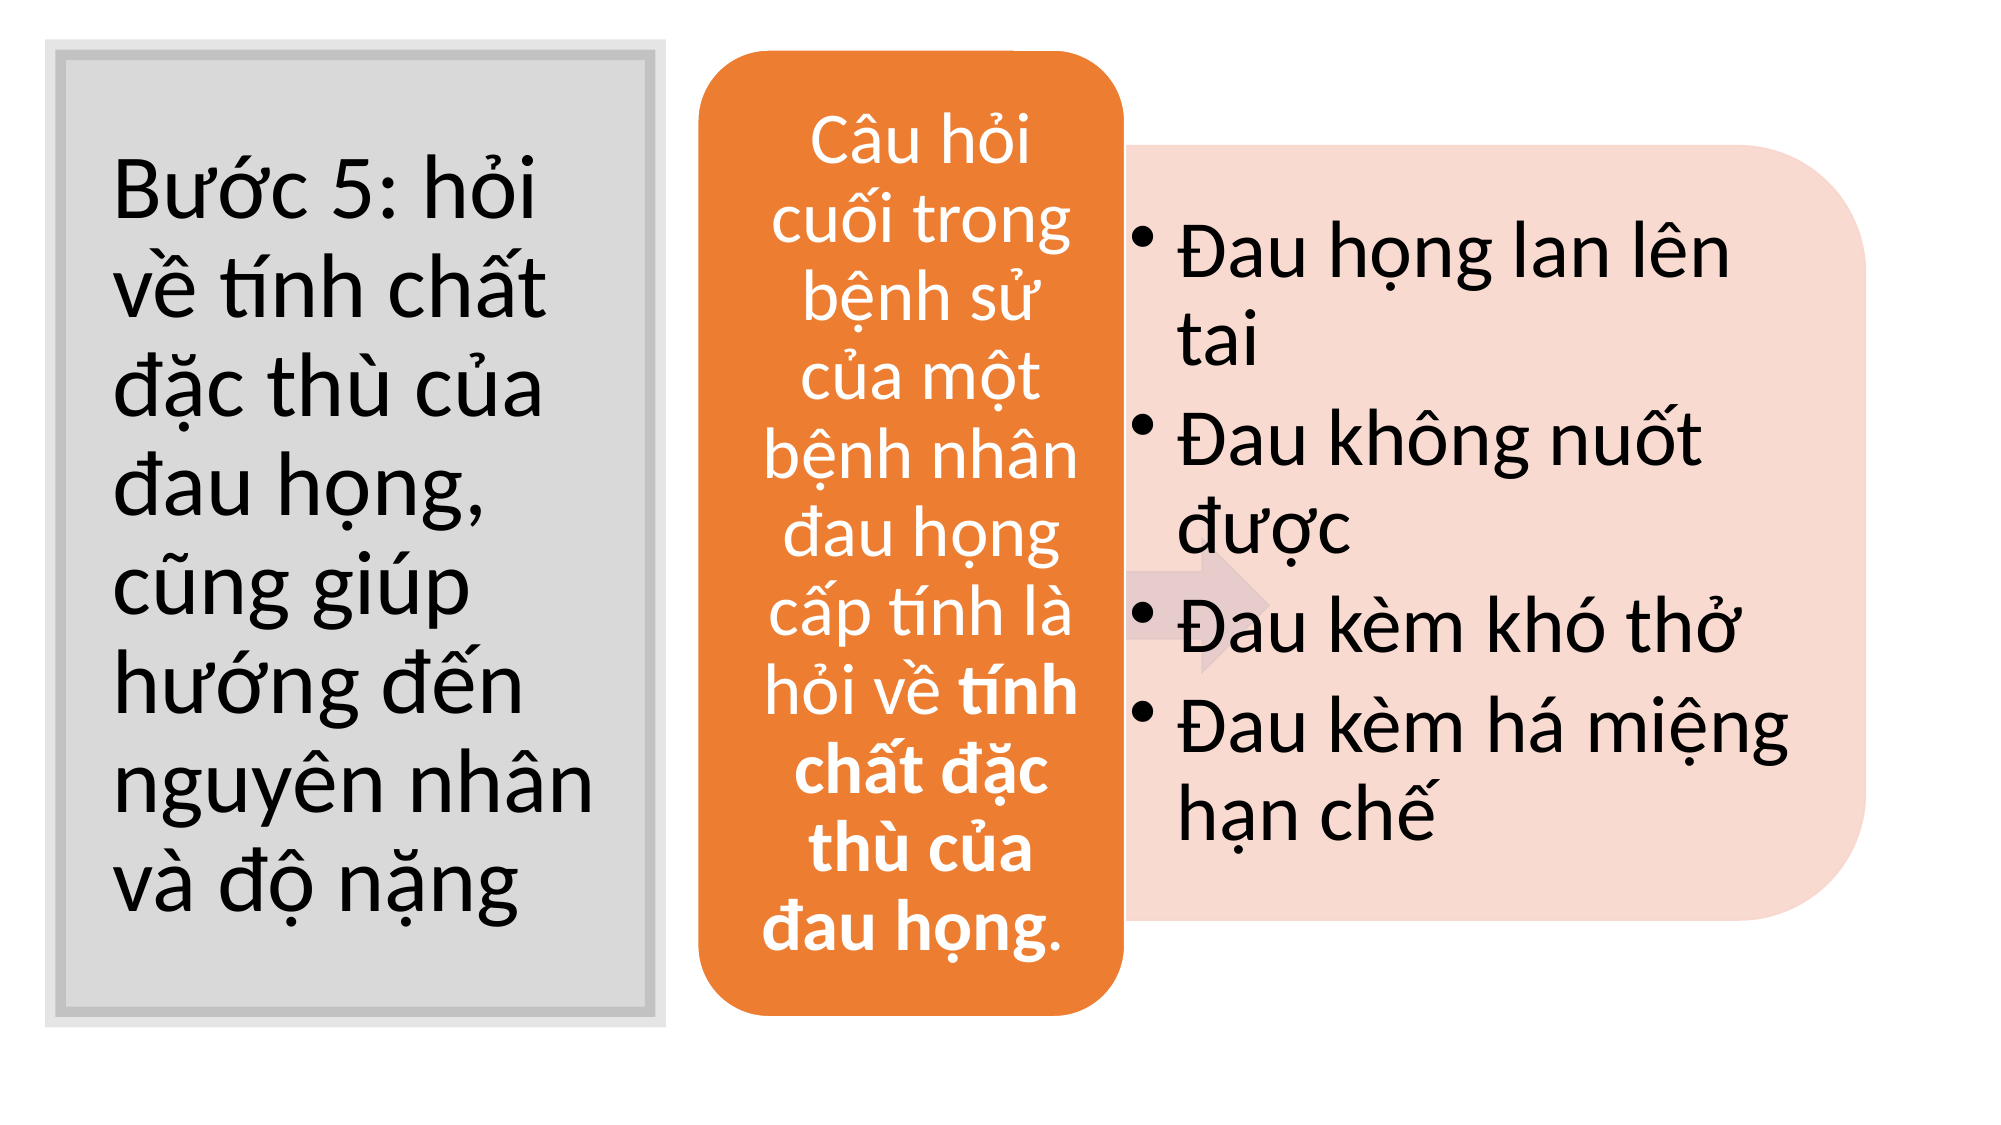

Đau họng lan lên tai
Đau không nuốt được
Đau kèm khó thở
Đau kèm há miệng hạn chế
Câu hỏi cuối trong bệnh sử của một bệnh nhân đau họng cấp tính là hỏi về tính chất đặc thù của đau họng.

# Bước 5: hỏi về tính chất đặc thù của đau họng, cũng giúp hướng đến nguyên nhân và độ nặng